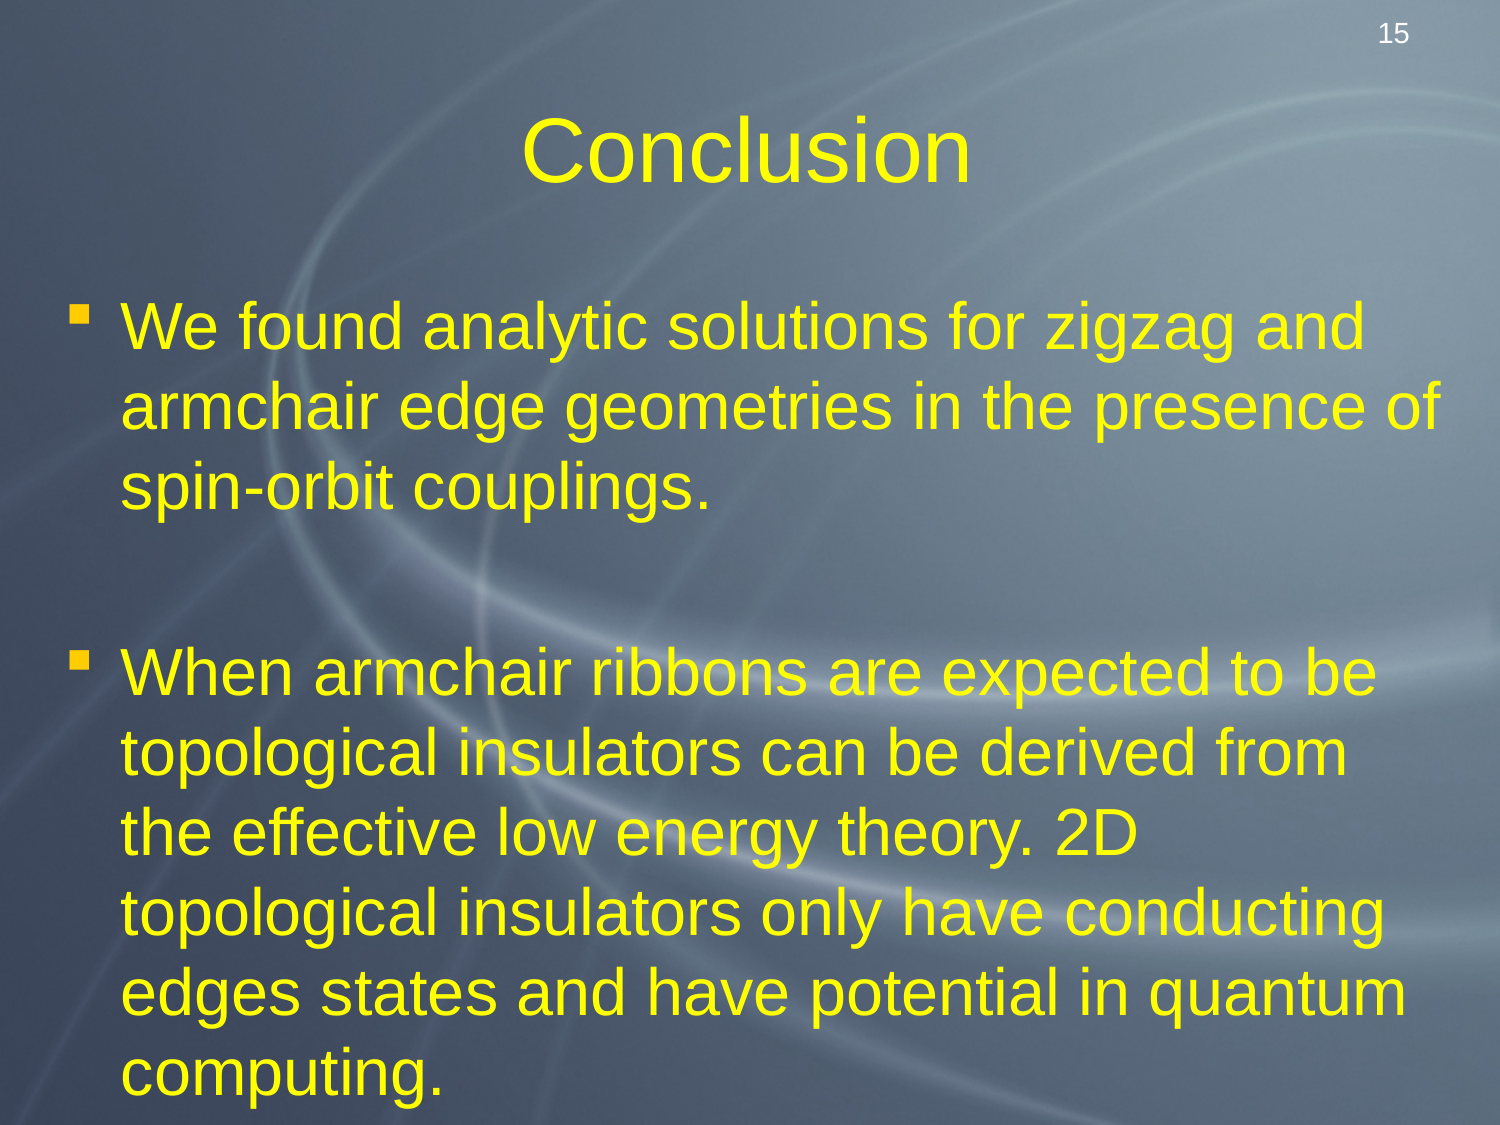

15
# Conclusion
We found analytic solutions for zigzag and armchair edge geometries in the presence of spin-orbit couplings.

When armchair ribbons are expected to be topological insulators can be derived from the effective low energy theory. 2D topological insulators only have conducting edges states and have potential in quantum computing.